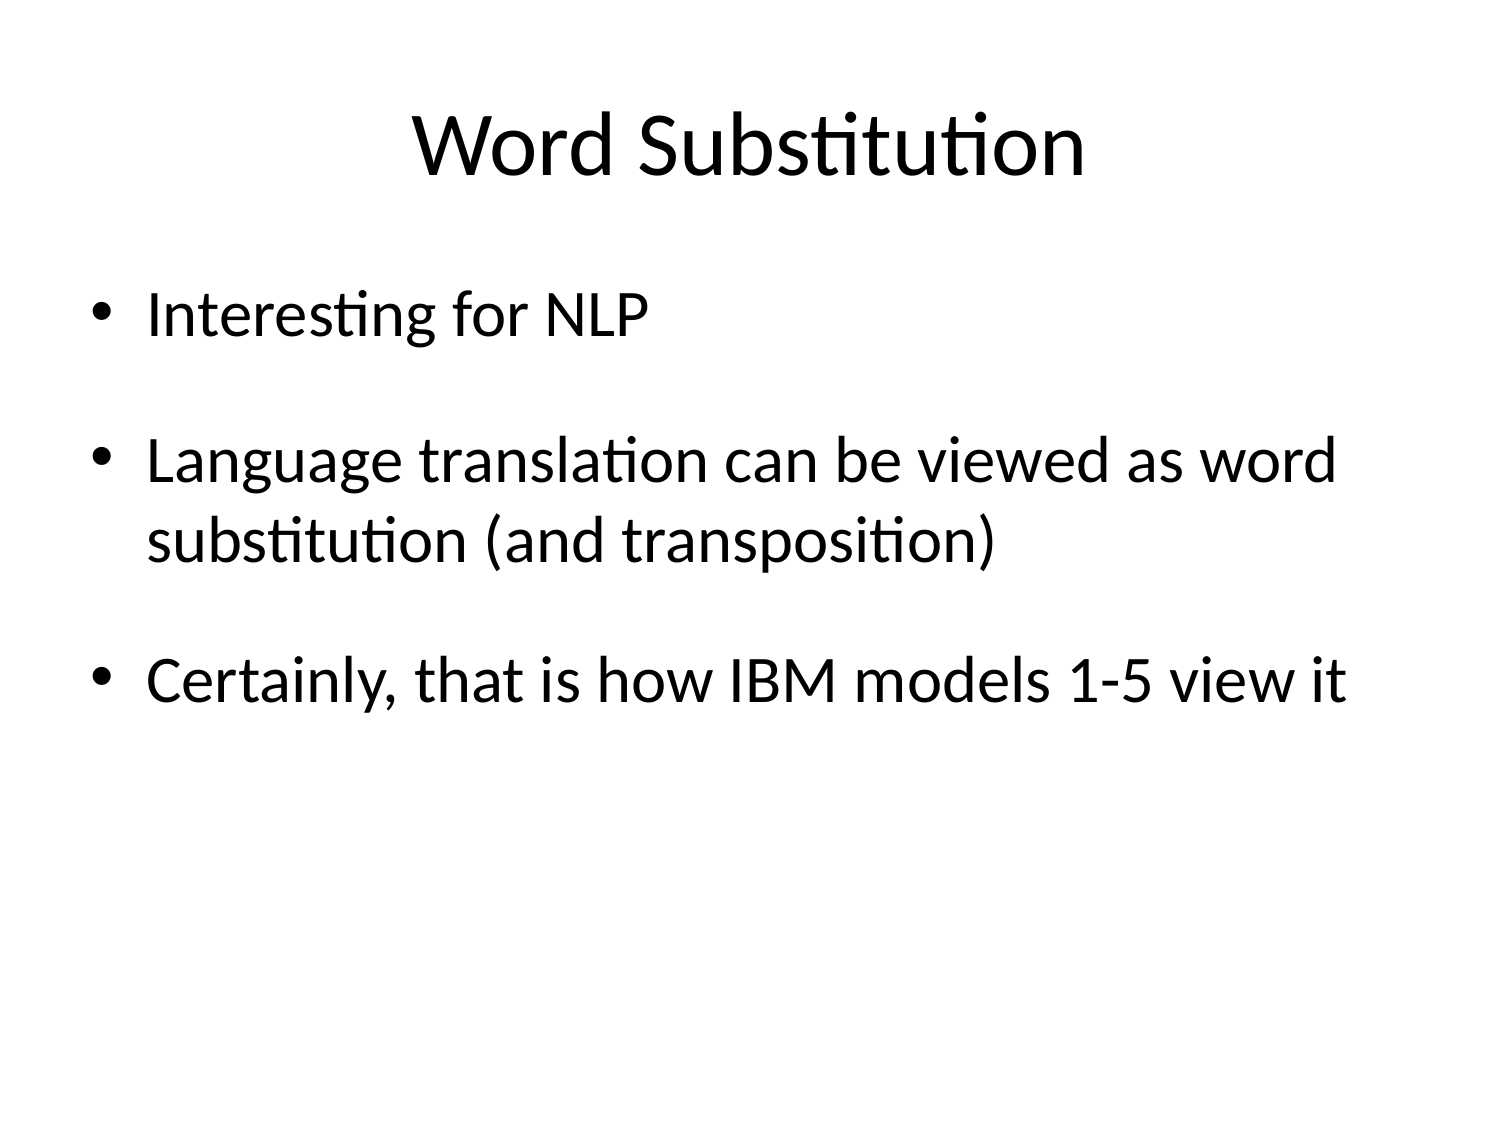

# Word Substitution
Interesting for NLP

Language translation can be viewed as word substitution (and transposition)

Certainly, that is how IBM models 1-5 view it